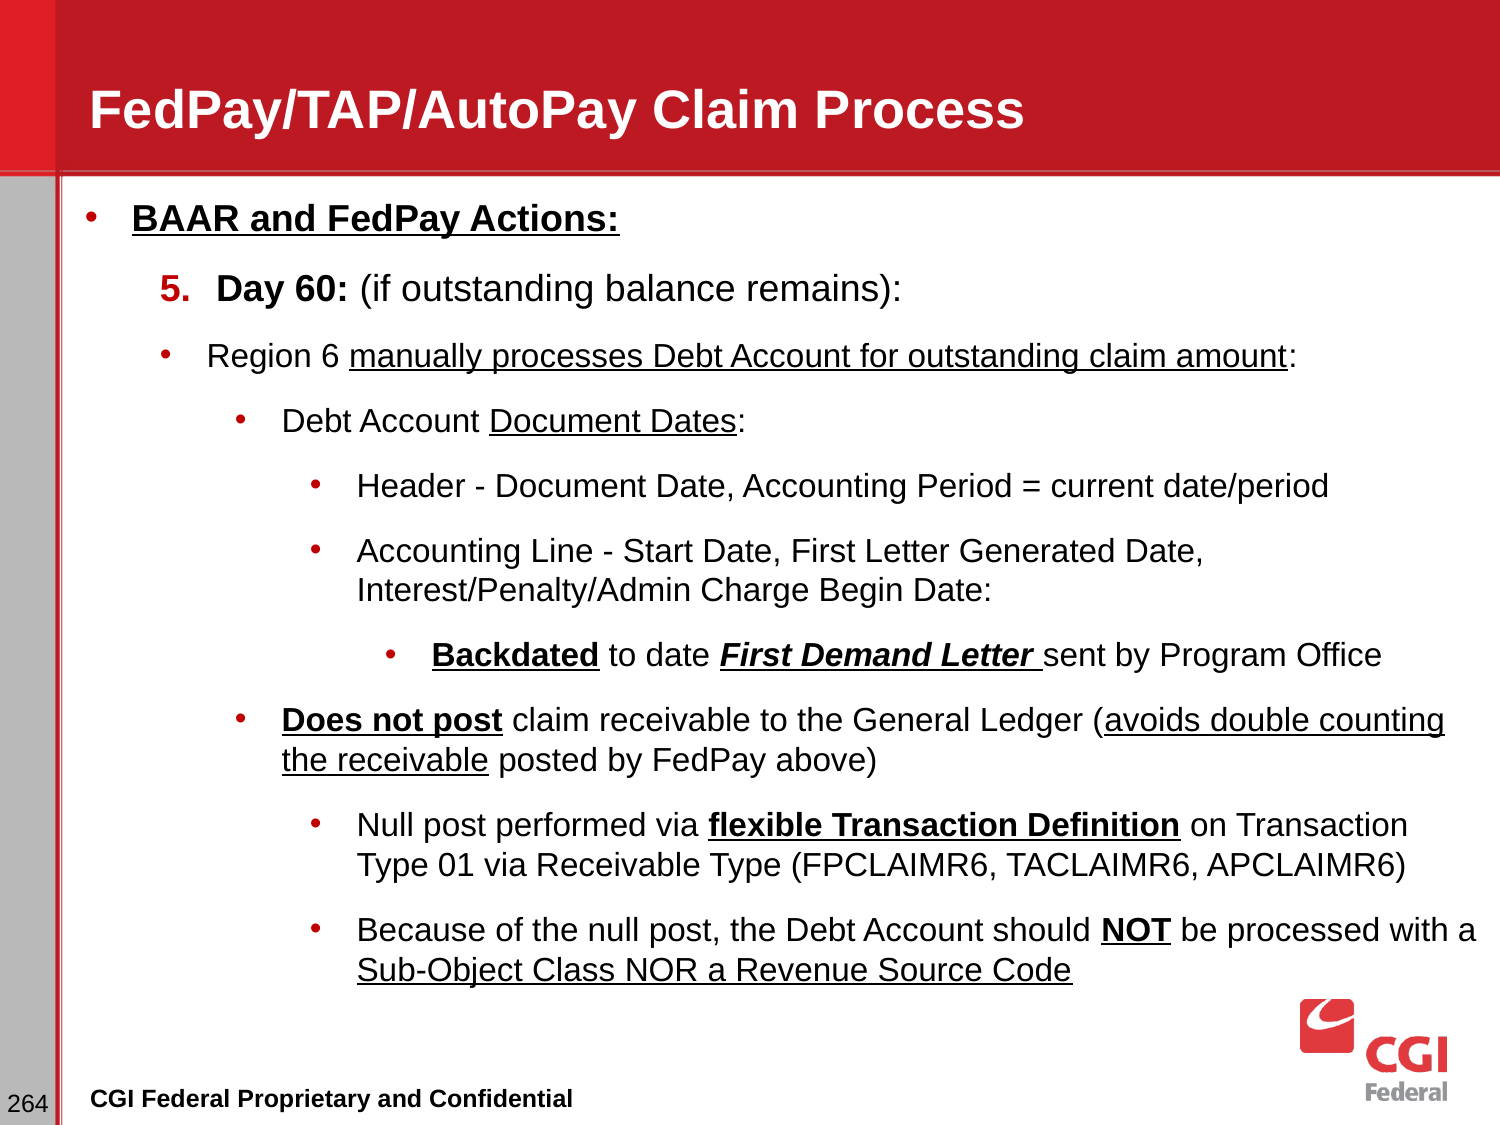

# FedPay/TAP/AutoPay Claim Process
BAAR and FedPay Actions:
Day 60: (if outstanding balance remains):
Region 6 manually processes Debt Account for outstanding claim amount:
Debt Account Document Dates:
Header - Document Date, Accounting Period = current date/period
Accounting Line - Start Date, First Letter Generated Date, Interest/Penalty/Admin Charge Begin Date:
Backdated to date First Demand Letter sent by Program Office
Does not post claim receivable to the General Ledger (avoids double counting the receivable posted by FedPay above)
Null post performed via flexible Transaction Definition on Transaction Type 01 via Receivable Type (FPCLAIMR6, TACLAIMR6, APCLAIMR6)
Because of the null post, the Debt Account should NOT be processed with a Sub-Object Class NOR a Revenue Source Code
264
CGI Federal Proprietary and Confidential